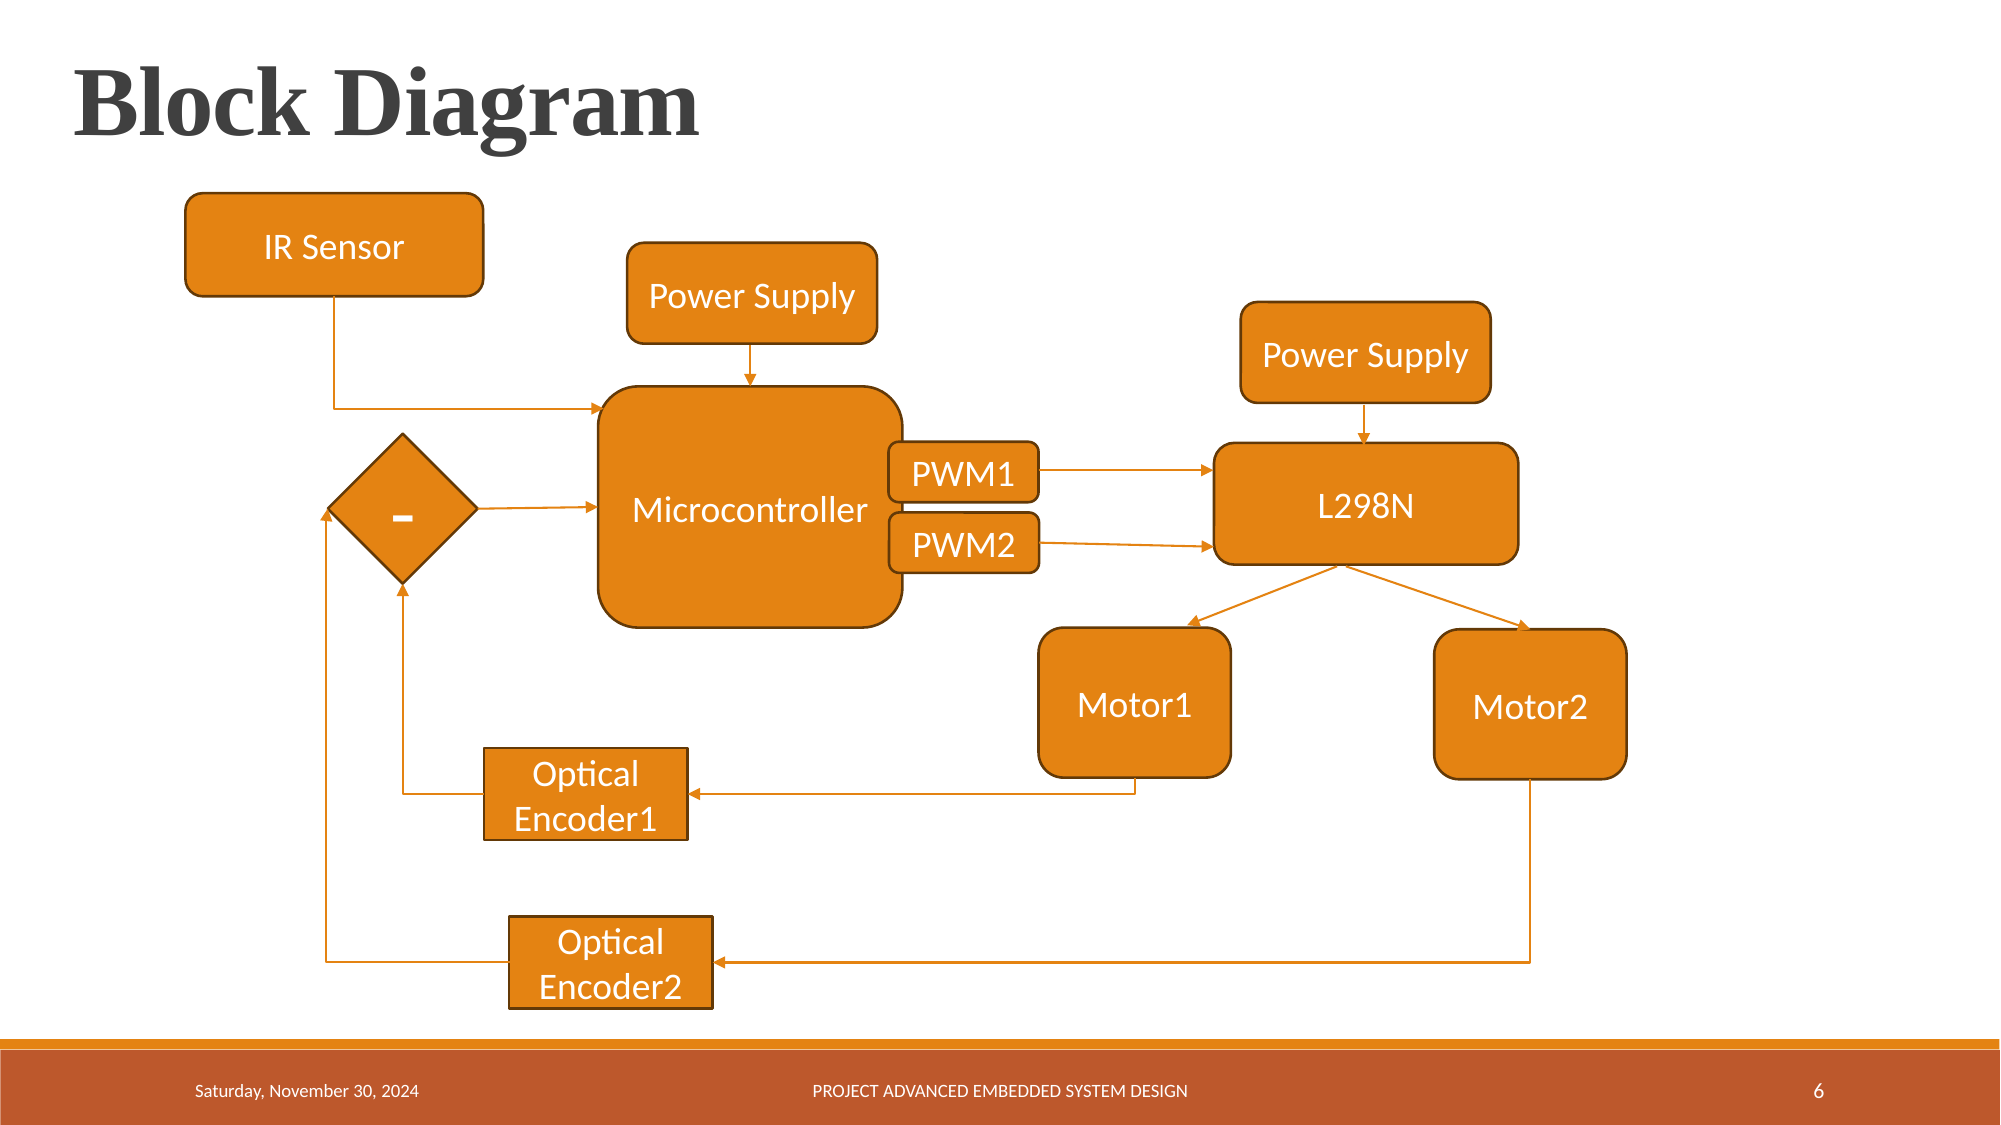

Block Diagram
IR Sensor
Power Supply
Power Supply
Microcontroller
-
PWM1
L298N
PWM2
Motor1
Motor2
Optical Encoder1
Optical Encoder2
Saturday, November 30, 2024
Project Advanced Embedded System Design
6